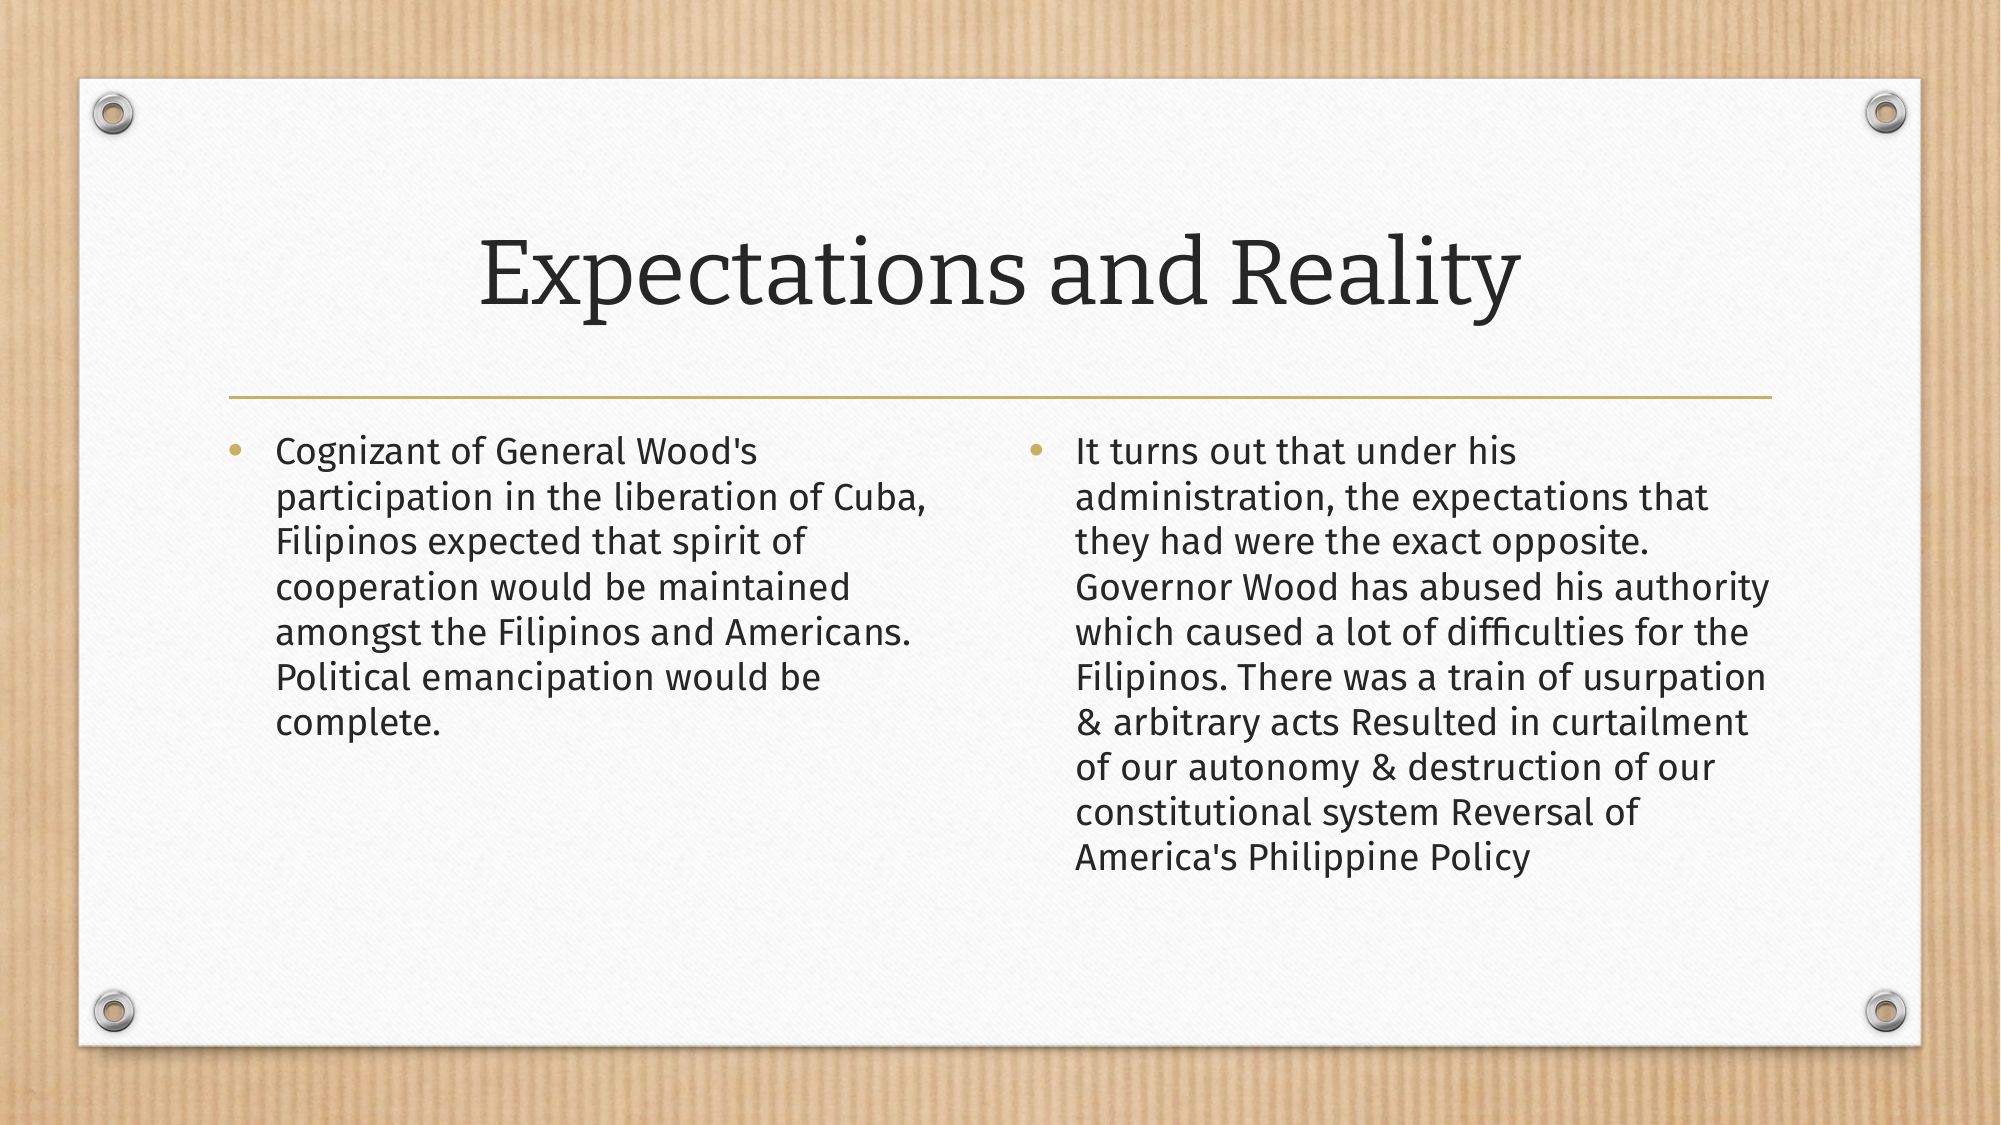

# Expectations and Reality
Cognizant of General Wood's participation in the liberation of Cuba, Filipinos expected that spirit of cooperation would be maintained amongst the Filipinos and Americans. Political emancipation would be complete.
It turns out that under his administration, the expectations that they had were the exact opposite. Governor Wood has abused his authority which caused a lot of difficulties for the Filipinos. There was a train of usurpation & arbitrary acts Resulted in curtailment of our autonomy & destruction of our constitutional system Reversal of America's Philippine Policy